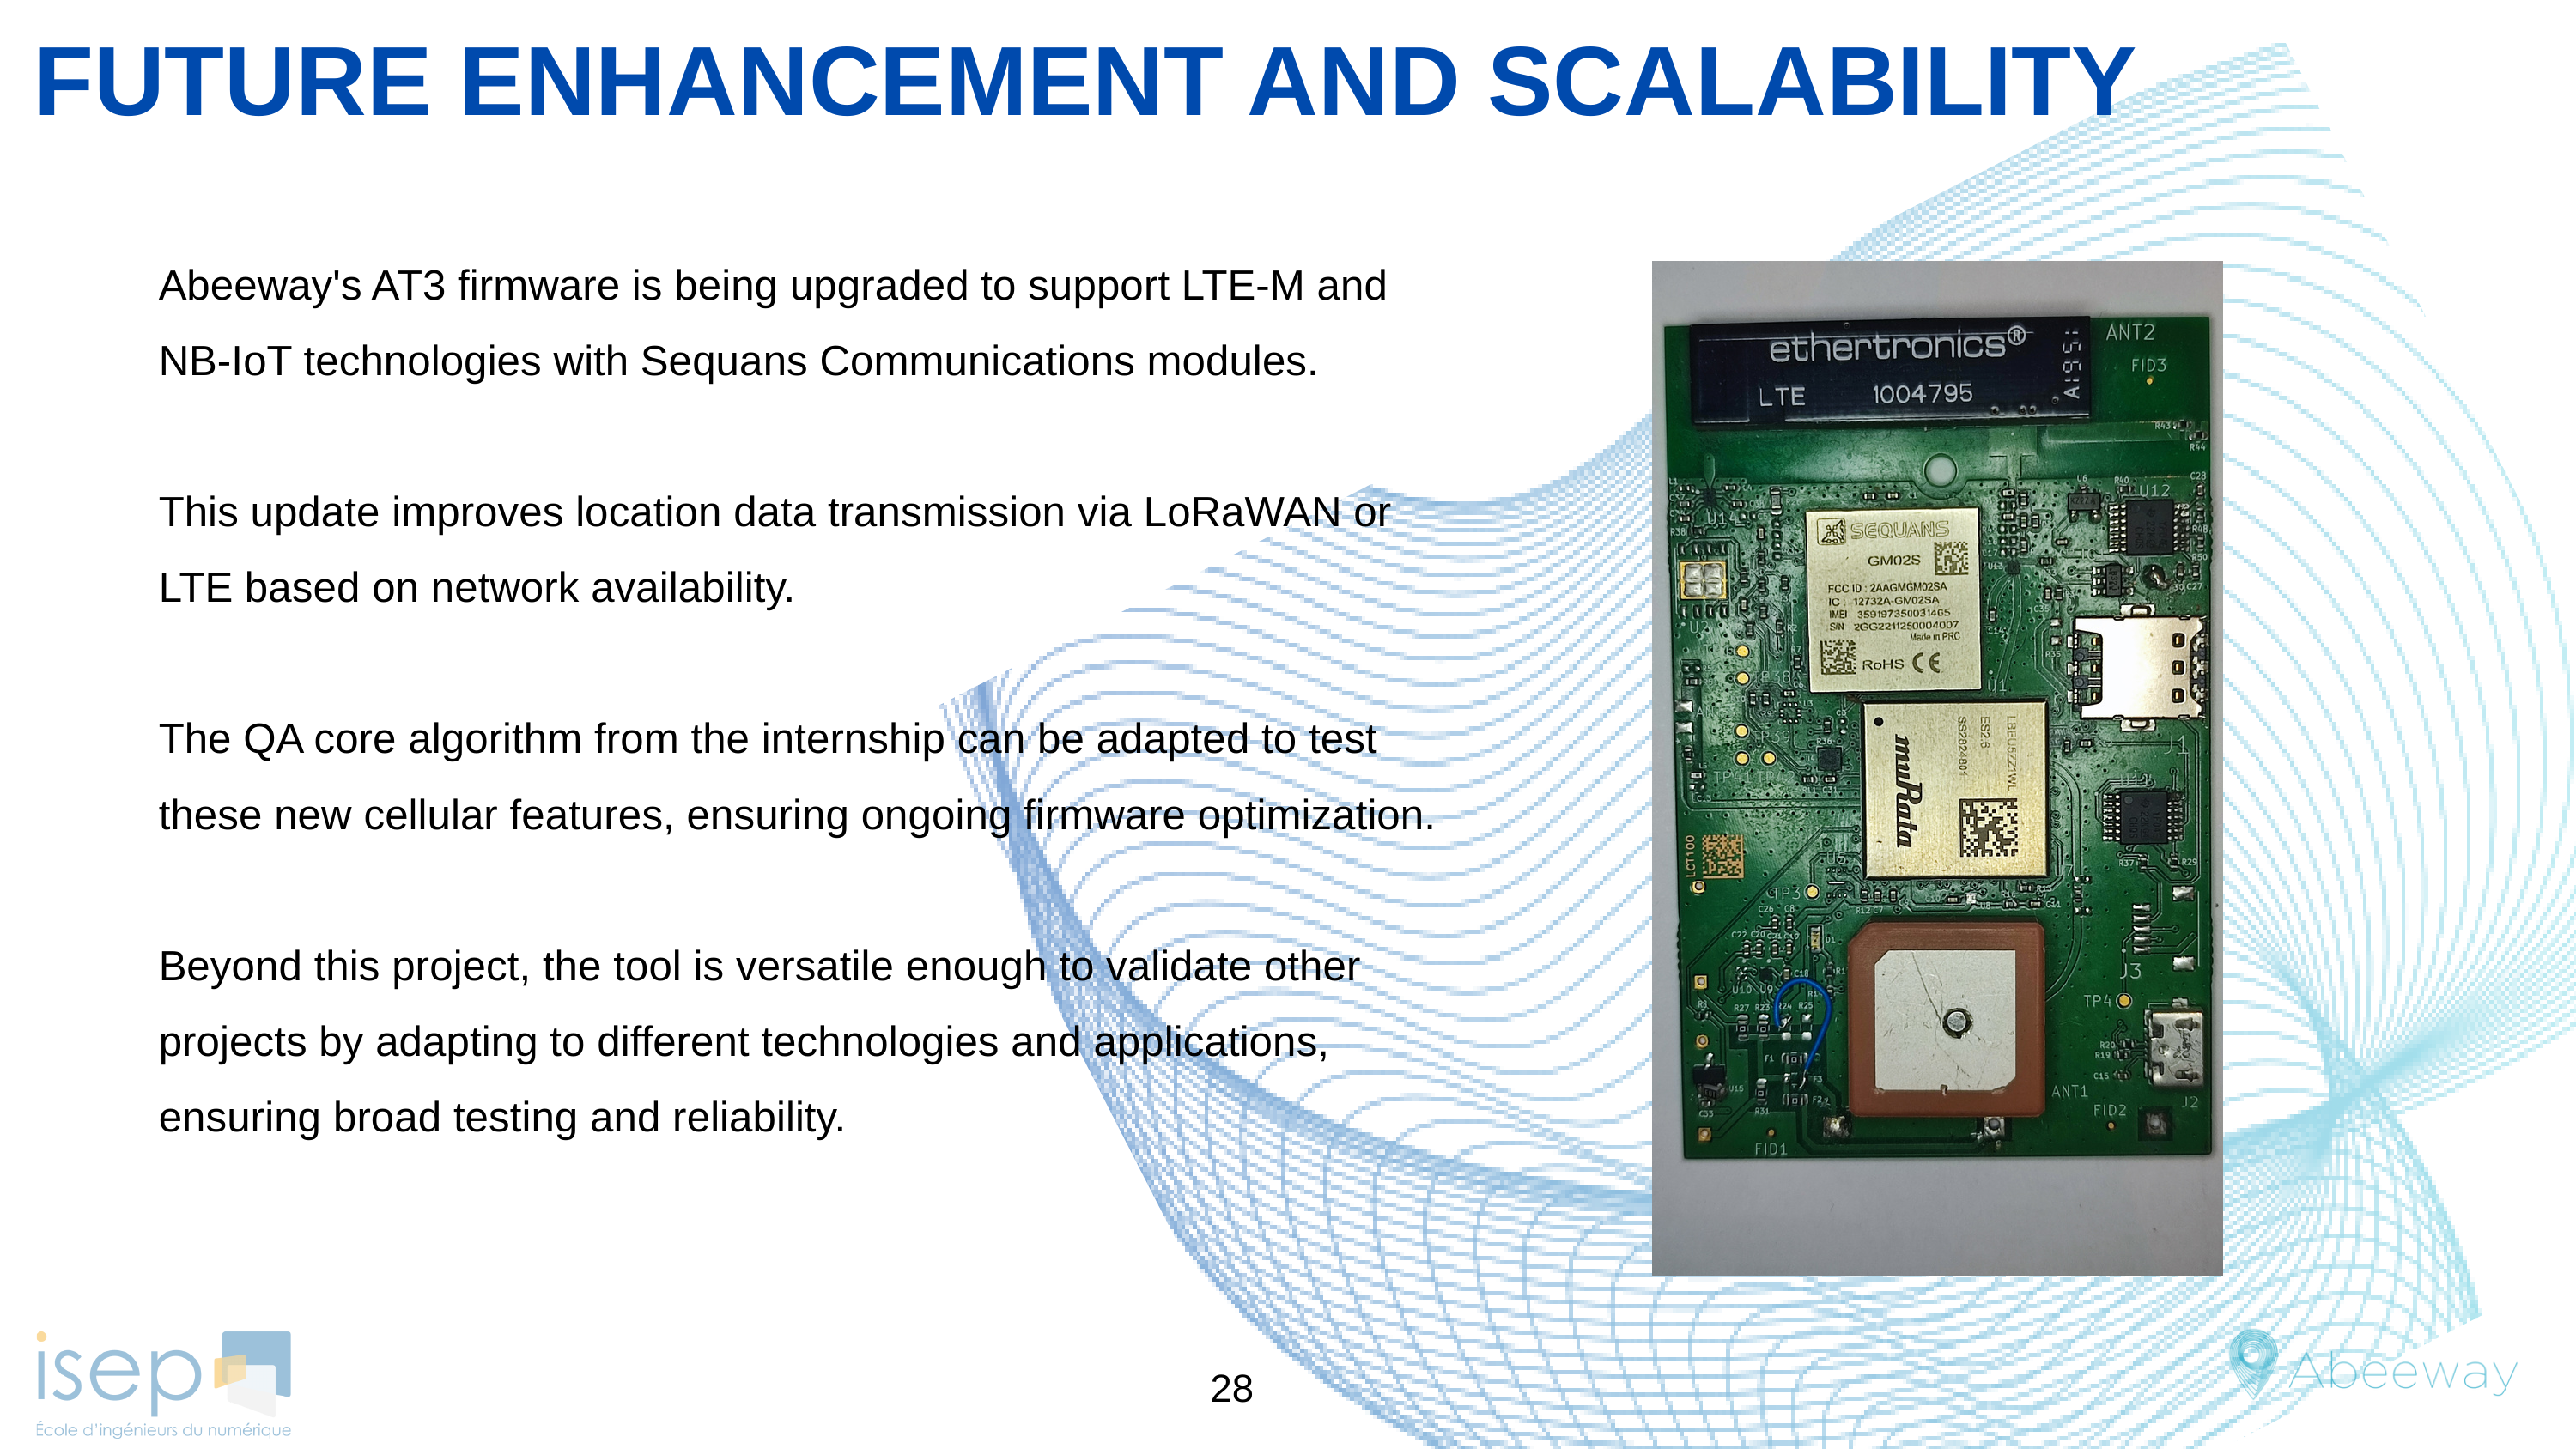

FUTURE ENHANCEMENT AND SCALABILITY
Abeeway's AT3 firmware is being upgraded to support LTE-M and NB-IoT technologies with Sequans Communications modules.

This update improves location data transmission via LoRaWAN or LTE based on network availability.

The QA core algorithm from the internship can be adapted to test these new cellular features, ensuring ongoing firmware optimization.

Beyond this project, the tool is versatile enough to validate other projects by adapting to different technologies and applications, ensuring broad testing and reliability.

28